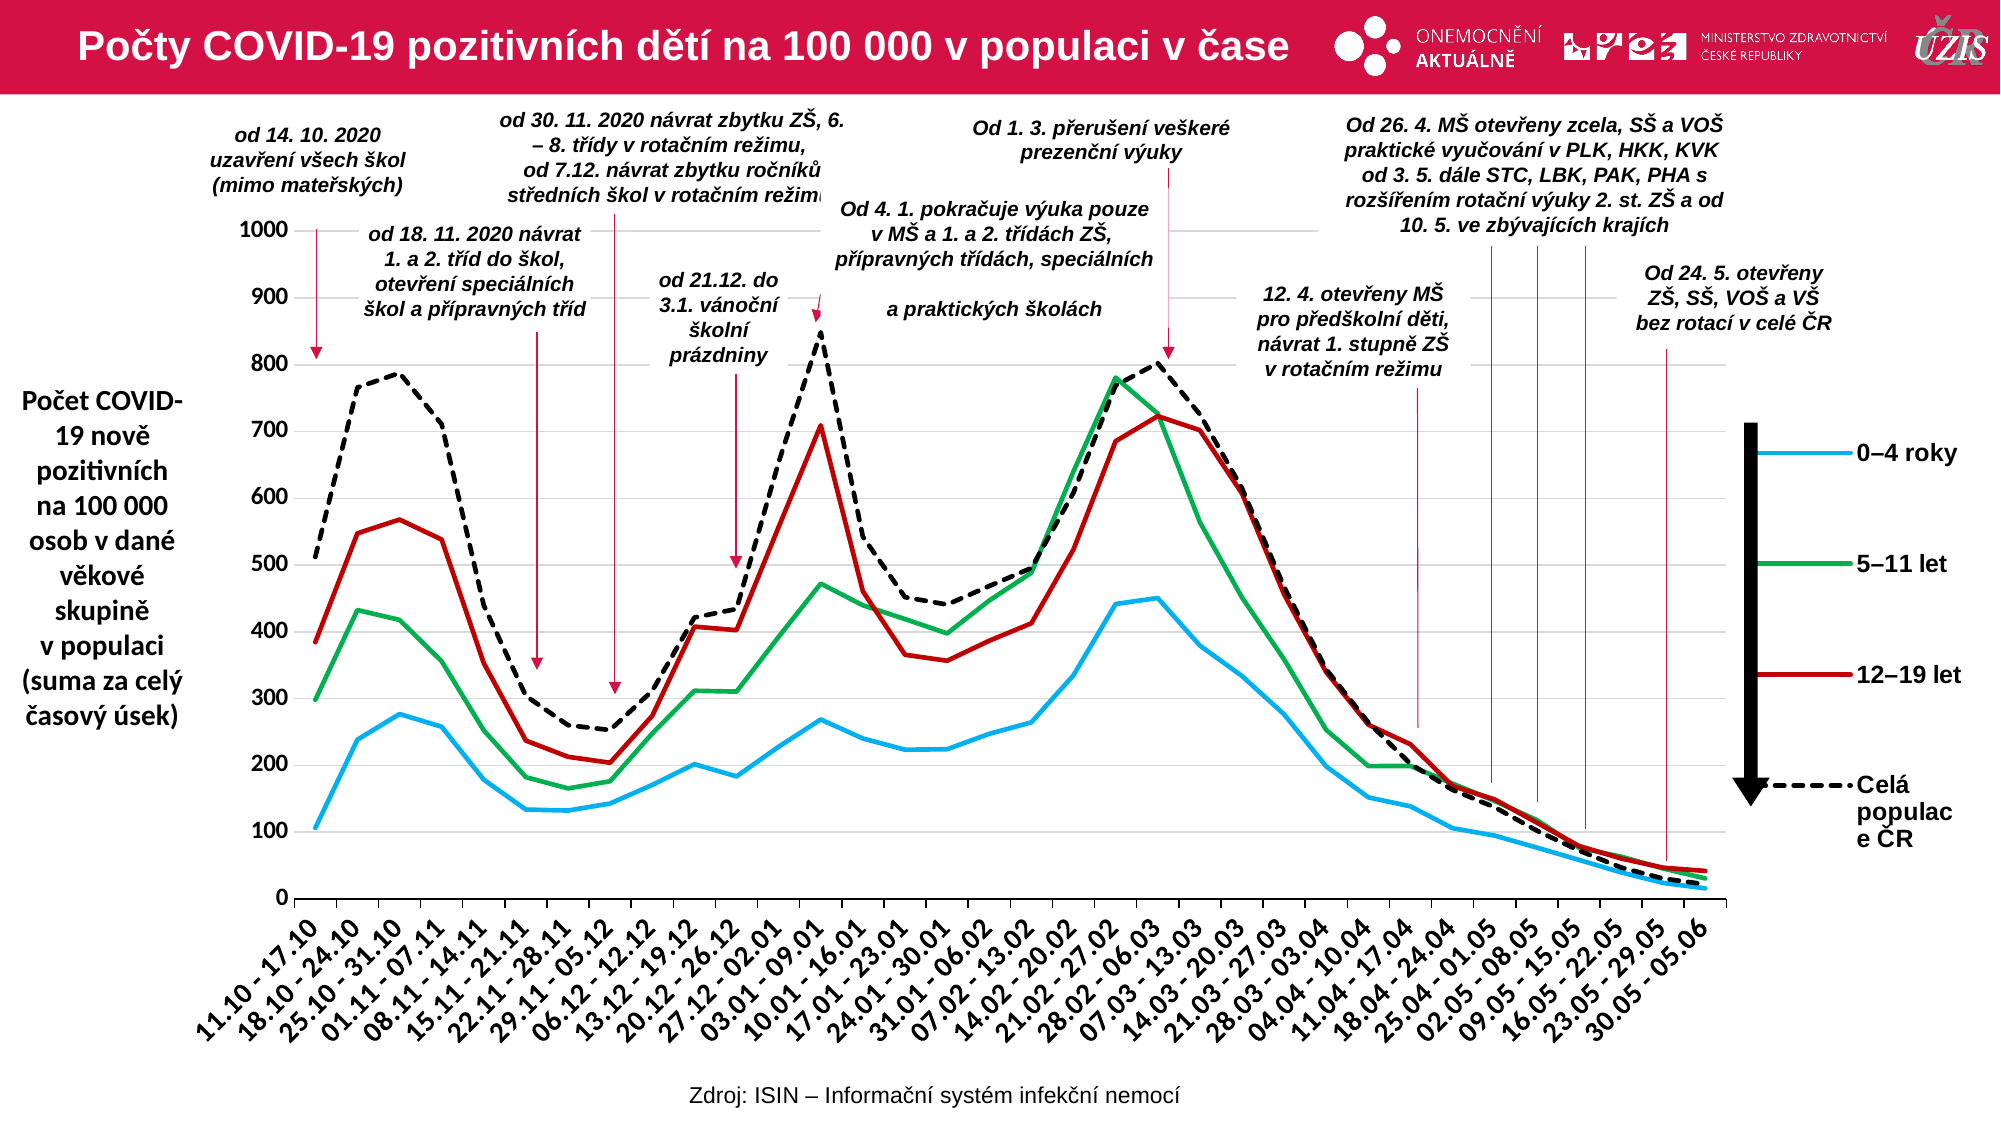

# Počty COVID-19 pozitivních dětí na 100 000 v populaci v čase
Od 26. 4. MŠ otevřeny zcela, SŠ a VOŠ praktické vyučování v PLK, HKK, KVK
od 3. 5. dále STC, LBK, PAK, PHA s rozšířením rotační výuky 2. st. ZŠ a od 10. 5. ve zbývajících krajích
Od 1. 3. přerušení veškeré prezenční výuky
od 30. 11. 2020 návrat zbytku ZŠ, 6. – 8. třídy v rotačním režimu,
od 7.12. návrat zbytku ročníků středních škol v rotačním režimu
od 14. 10. 2020 uzavření všech škol (mimo mateřských)
Od 4. 1. pokračuje výuka pouze
v MŠ a 1. a 2. třídách ZŠ,
přípravných třídách, speciálních
a praktických školách

### Chart

| Category | 0–4 roky | 5–11 let | 12–19 let | Celá populace ČR |
|---|---|---|---|---|
| 11.10 - 17.10 | 106.30008708498 | 298.183518515508 | 384.421043642048 | 512.270065055551 |
| 18.10 - 24.10 | 238.51412574789 | 432.709919321666 | 547.630965287052 | 765.928873307675 |
| 25.10 - 31.10 | 276.944339652576 | 417.957024065972 | 568.269429215999 | 787.672925720653 |
| 01.11 - 07.11 | 257.905518085117 | 355.944854177632 | 538.379240077524 | 711.171611966872 |
| 08.11 - 14.11 | 178.577094887371 | 252.549562851709 | 353.107512163646 | 439.758742870459 |
| 15.11 - 21.11 | 133.800607126865 | 182.41079811913 | 237.105111459566 | 304.024275594604 |
| 22.11 - 28.11 | 132.390324047794 | 165.532485750328 | 212.908291680801 | 260.293220462358 |
| 29.11 - 05.12 | 142.967447140827 | 176.284595851935 | 204.012402056255 | 252.948645818353 |
| 06.12 - 12.12 | 170.82053795248 | 247.798630481231 | 274.349236020999 | 311.808029638442 |
| 13.12 - 19.12 | 201.846765692043 | 311.811192946615 | 407.906192250849 | 421.593535353988 |
| 20.12 - 26.12 | 183.513085664119 | 310.560947585963 | 402.568658476122 | 434.339082191677 |
| 27.12 - 02.01 | 227.937002654857 | 392.702067780801 | 557.119914219901 | 654.050257261013 |
| 03.01 - 09.01 | 268.835211947918 | 472.342697254336 | 709.417544592129 | 848.58804290166 |
| 10.01 - 16.01 | 240.276979596729 | 439.836317877383 | 460.807082551483 | 542.554755158886 |
| 17.01 - 23.01 | 223.52986803276 | 419.207269426624 | 365.680369499671 | 452.037077580667 |
| 24.01 - 30.01 | 224.235009572296 | 397.70304922341 | 356.665868013464 | 440.908084704063 |
| 31.01 - 06.02 | 247.328394992084 | 446.962716433099 | 386.6746690136 | 468.688517804099 |
| 07.02 - 13.02 | 264.428077325821 | 488.470862406747 | 412.887890440595 | 495.599936347019 |
| 14.02 - 20.02 | 334.942231279373 | 640.250649189903 | 523.315533646626 | 608.300845738048 |
| 21.02 - 27.02 | 441.771174519005 | 780.903252263256 | 685.576560398346 | 769.040506076701 |
| 28.02 - 06.03 | 450.761729148083 | 726.892652683089 | 723.057908683099 | 802.45551743416 |
| 07.03 - 13.03 | 379.542433654995 | 564.610804870455 | 702.063609169171 | 726.000924893127 |
| 14.03 - 20.03 | 333.88451897007 | 451.713648803577 | 607.529955425662 | 615.365093105565 |
| 21.03 - 27.03 | 276.591768882809 | 358.945443043197 | 456.537055531701 | 467.707372336388 |
| 28.03 - 03.04 | 198.497343379249 | 253.174685532035 | 339.585759934336 | 343.9989452219 |
| 04.04 - 10.04 | 152.134287154789 | 198.914036879737 | 260.946095653349 | 264.283212031048 |
| 11.04 - 17.04 | 138.736597903614 | 199.164085951868 | 231.530353961517 | 202.256129986636 |
| 18.04 - 24.04 | 105.947516315212 | 172.658884306045 | 169.140514728034 | 163.299982797249 |
| 25.04 - 01.05 | 94.841537067527 | 146.778805340548 | 148.97649824573 | 137.313644266741 |
| 02.05 - 08.05 | 76.860427809372 | 118.148186581616 | 114.341834640831 | 102.319455918395 |
| 09.05 - 15.05 | 58.526747781448 | 76.890089680099 | 79.35133545095 | 72.436568244694 |
| 16.05 - 22.05 | 39.840496983757 | 63.387439785057 | 60.610661308573 | 47.123015177759 |
| 23.05 - 29.05 | 23.974812344207 | 45.633955663799 | 46.851685355942 | 30.536984652175 |
| 30.05 - 05.06 | 15.865684639549 | 30.756035872039 | 41.988599027857 | 22.005691204367 |
od 18. 11. 2020 návrat 1. a 2. tříd do škol, otevření speciálních škol a přípravných tříd
Od 24. 5. otevřeny ZŠ, SŠ, VOŠ a VŠ bez rotací v celé ČR
od 21.12. do 3.1. vánoční školní prázdniny
12. 4. otevřeny MŠ pro předškolní děti, návrat 1. stupně ZŠ v rotačním režimu
Počet COVID-19 nově pozitivních na 100 000 osob v dané věkové skupině v populaci (suma za celý časový úsek)

Zdroj: ISIN – Informační systém infekční nemocí